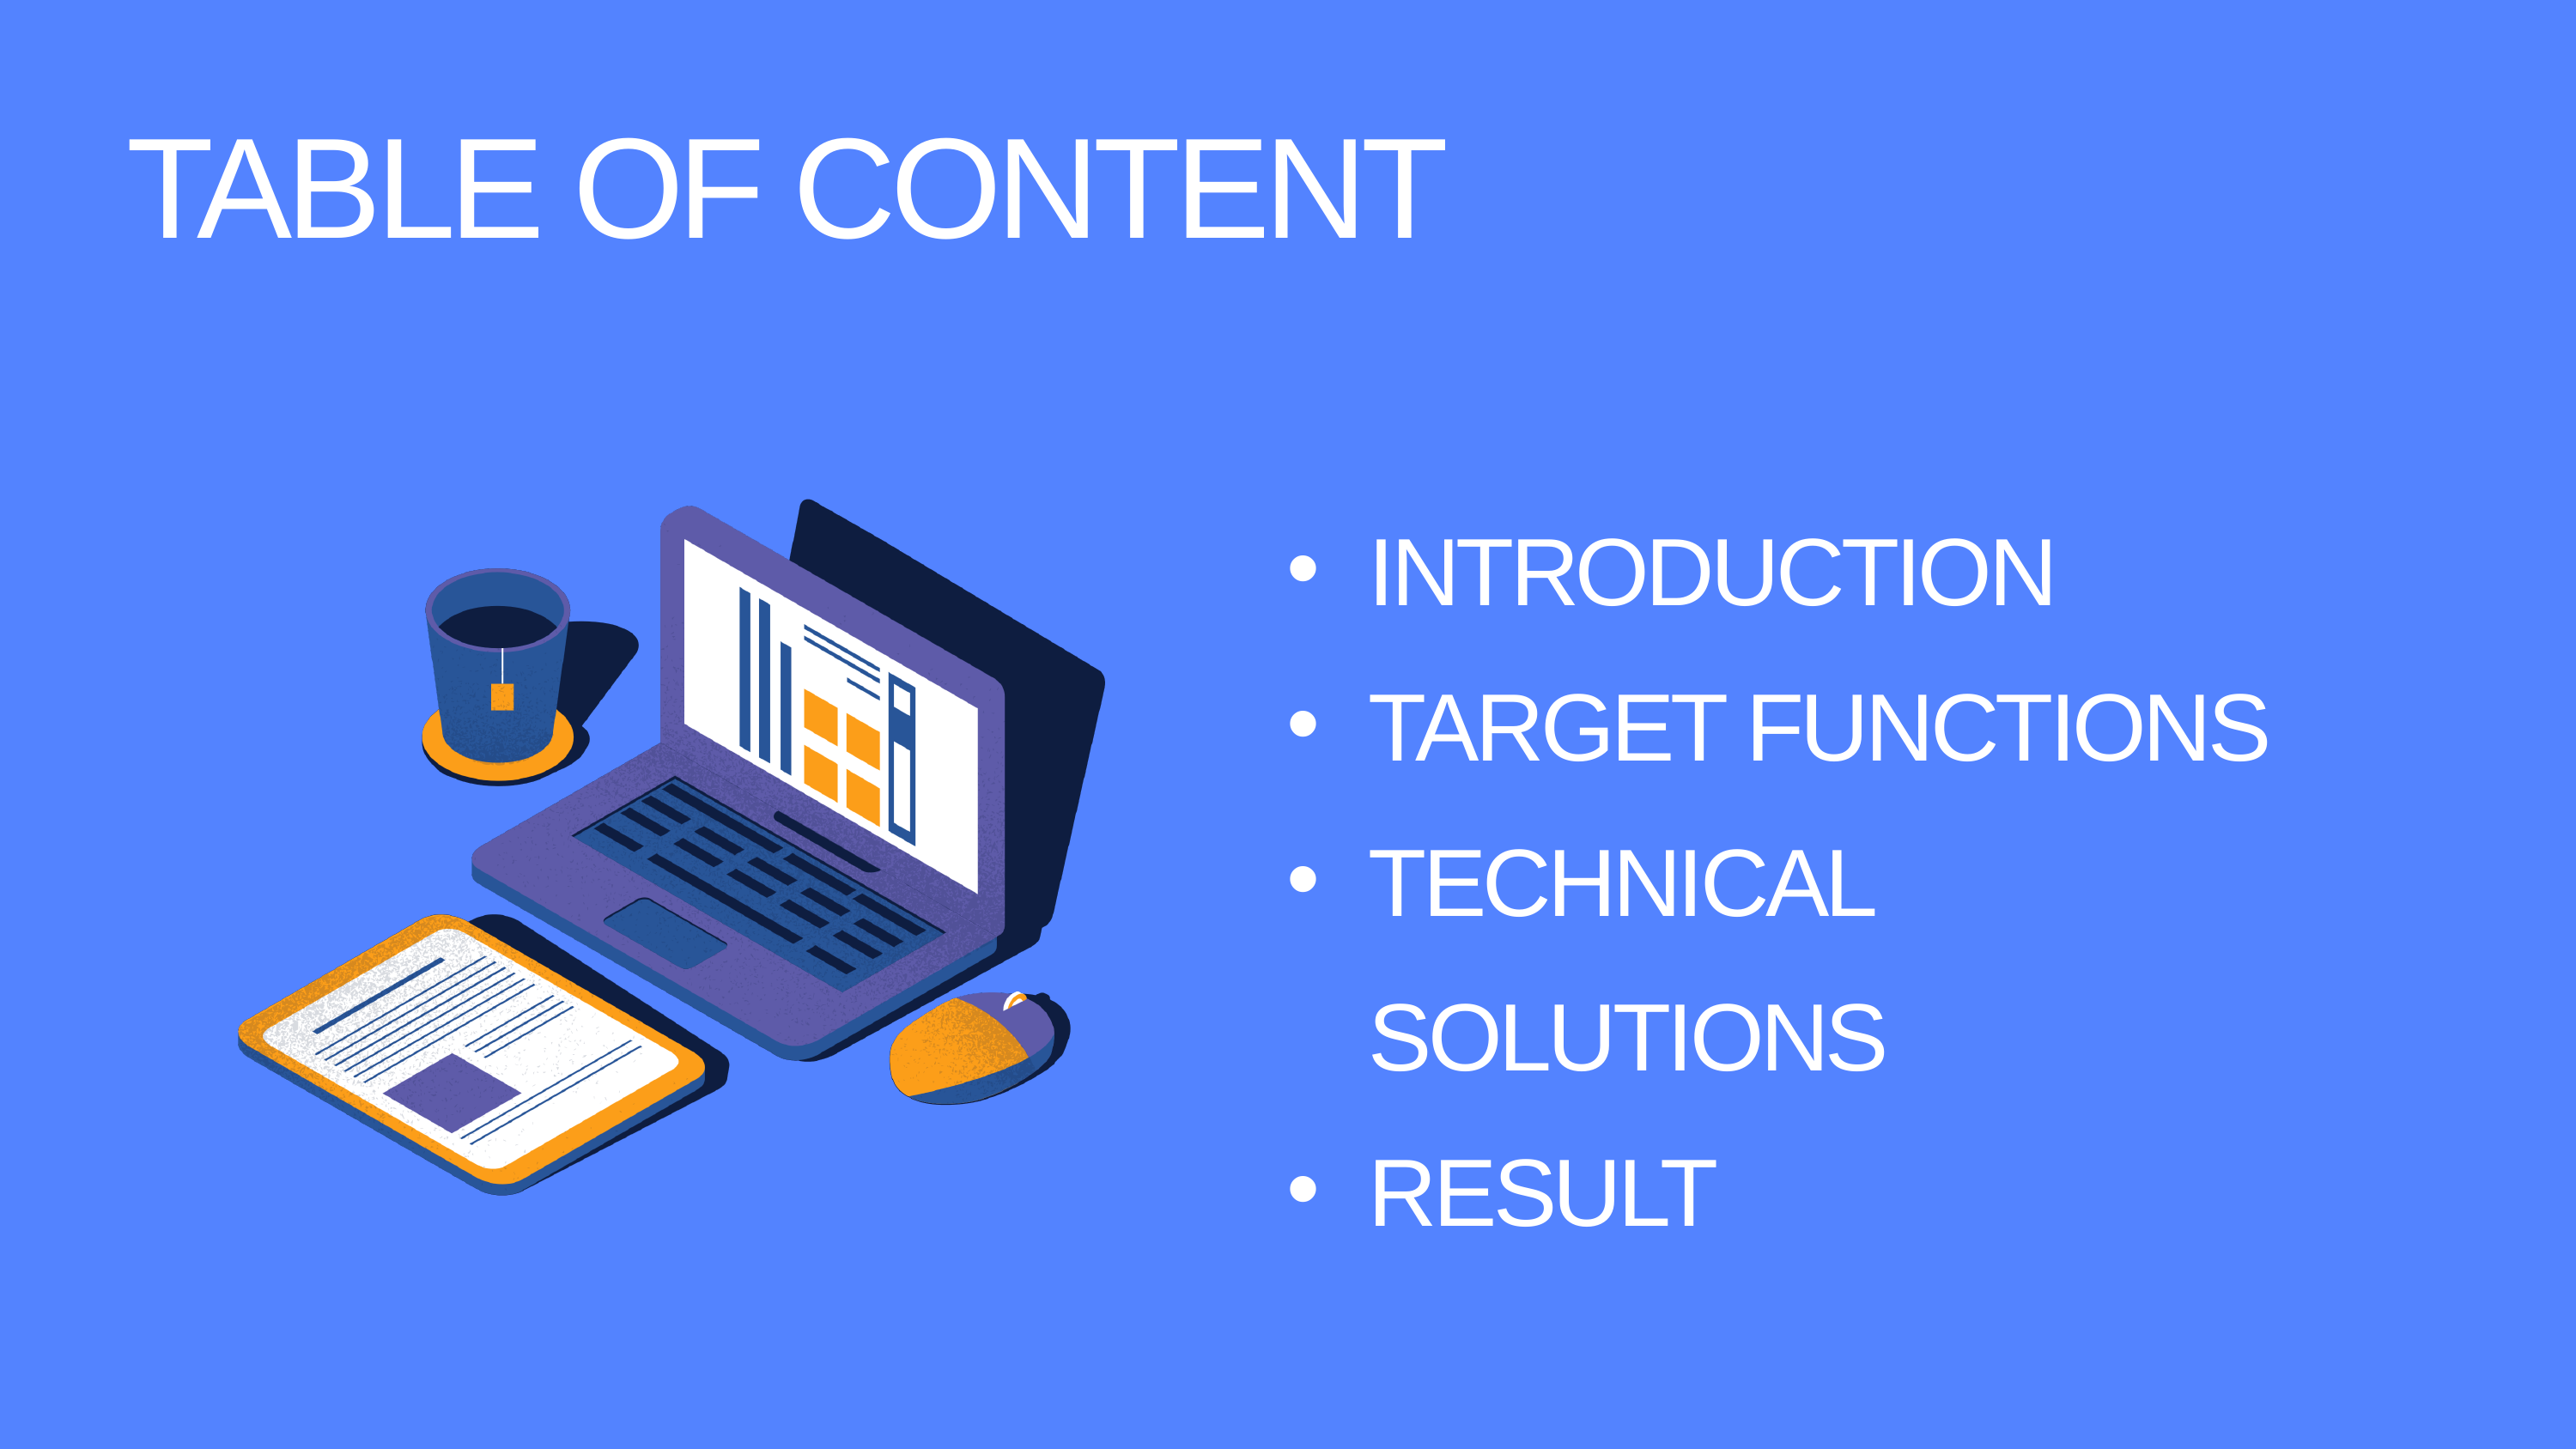

TABLE OF CONTENT
INTRODUCTION
TARGET FUNCTIONS
TECHNICAL SOLUTIONS
RESULT